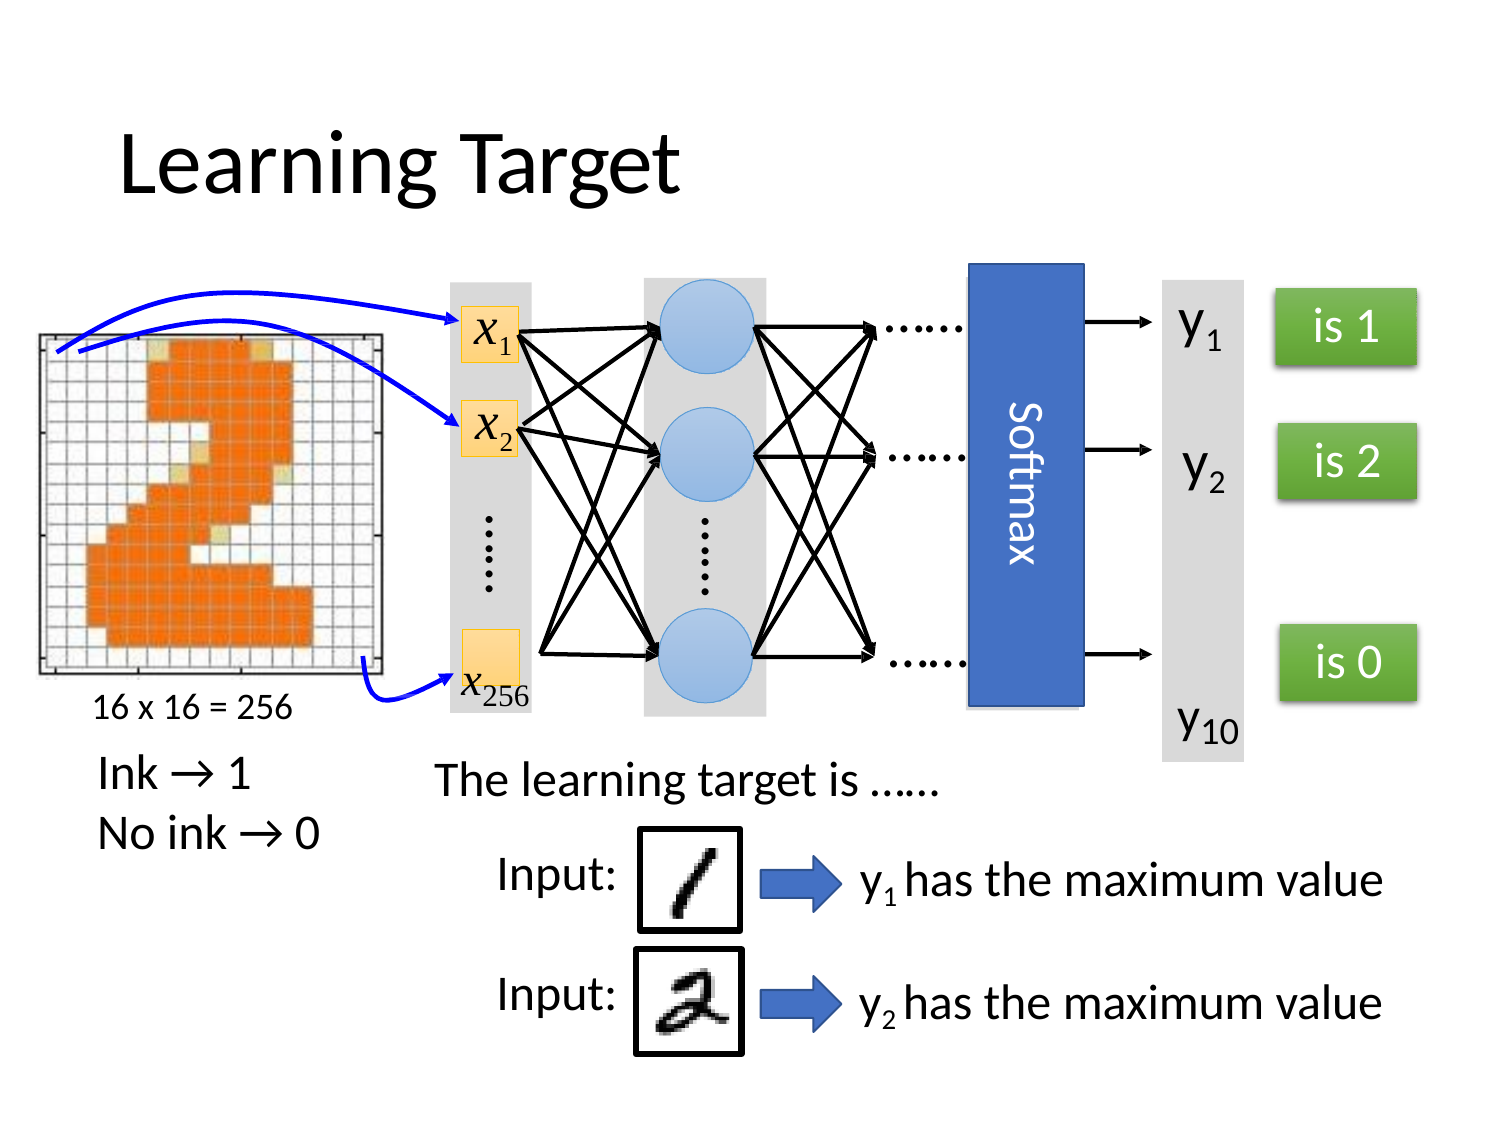

# Learning Target

……

y1

y2

y10

x1

is 1

x2
Softmax

……

is 2

……
……
……
……

x256
is 0

16 x 16 = 256
Ink → 1
No ink → 0
The learning target is ……

Input:
y1 has the maximum value

Input:
y2 has the maximum value